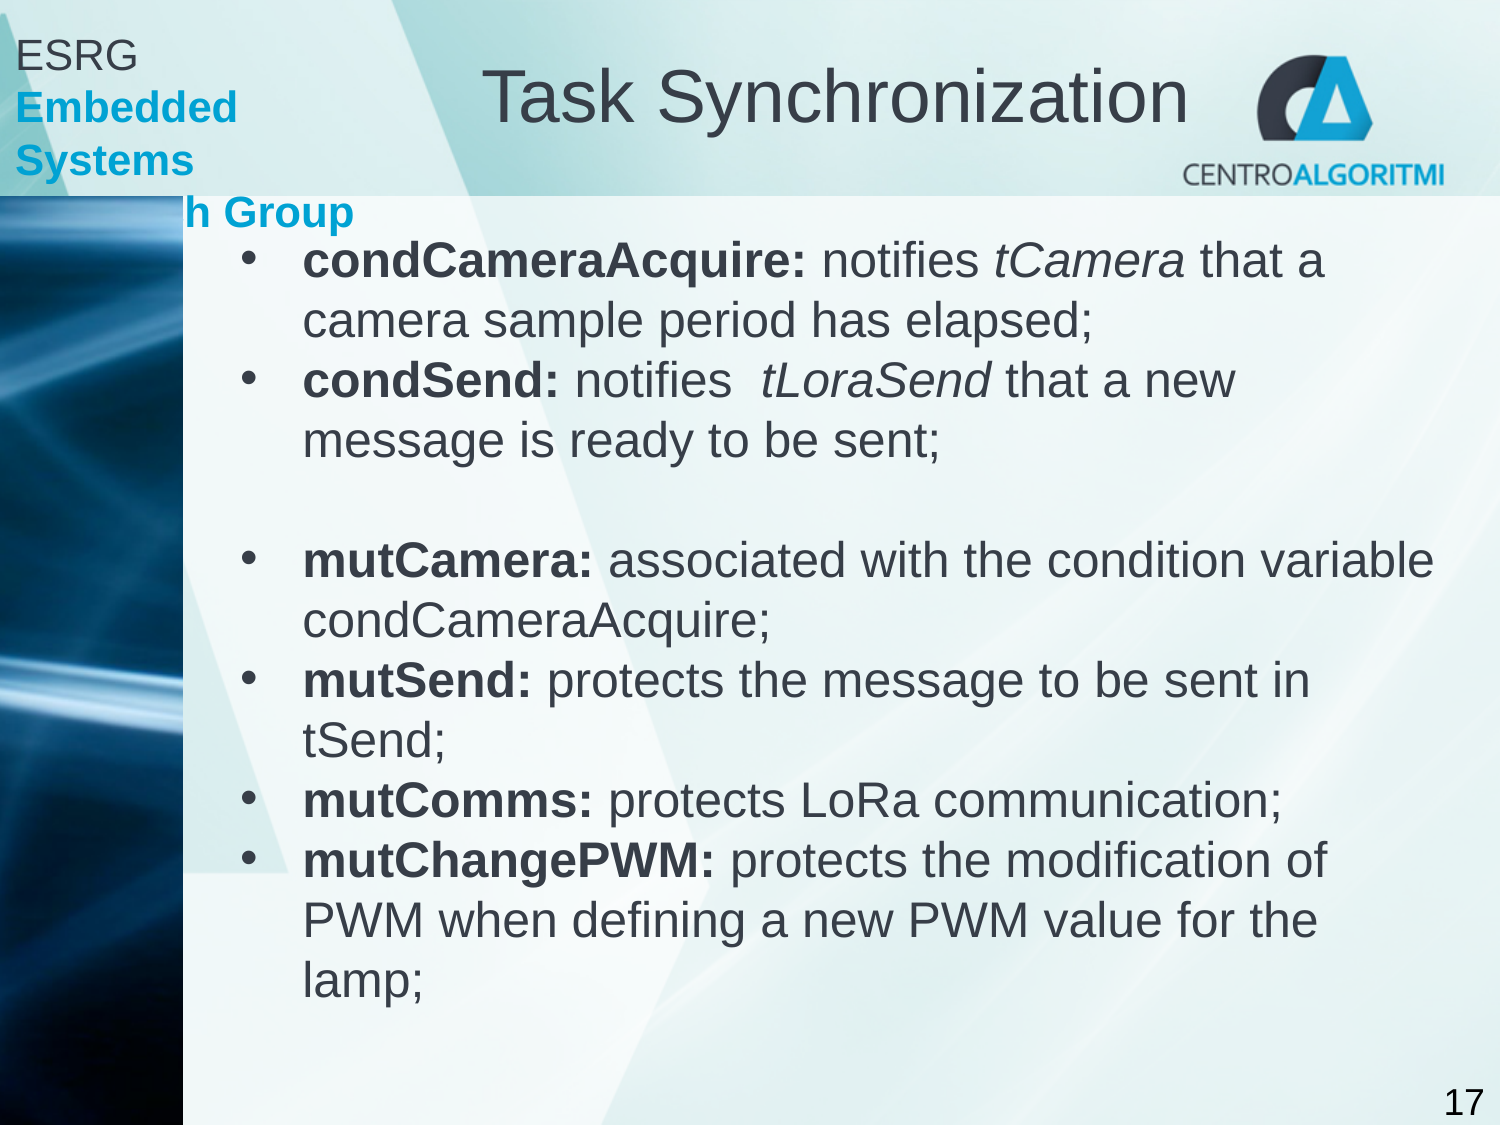

# Task Synchronization
condCameraAcquire: notifies tCamera that a camera sample period has elapsed;
condSend: notifies  tLoraSend that a new message is ready to be sent;

mutCamera: associated with the condition variable condCameraAcquire;
mutSend: protects the message to be sent in tSend;
mutComms: protects LoRa communication;
mutChangePWM: protects the modification of PWM when defining a new PWM value for the lamp;
17